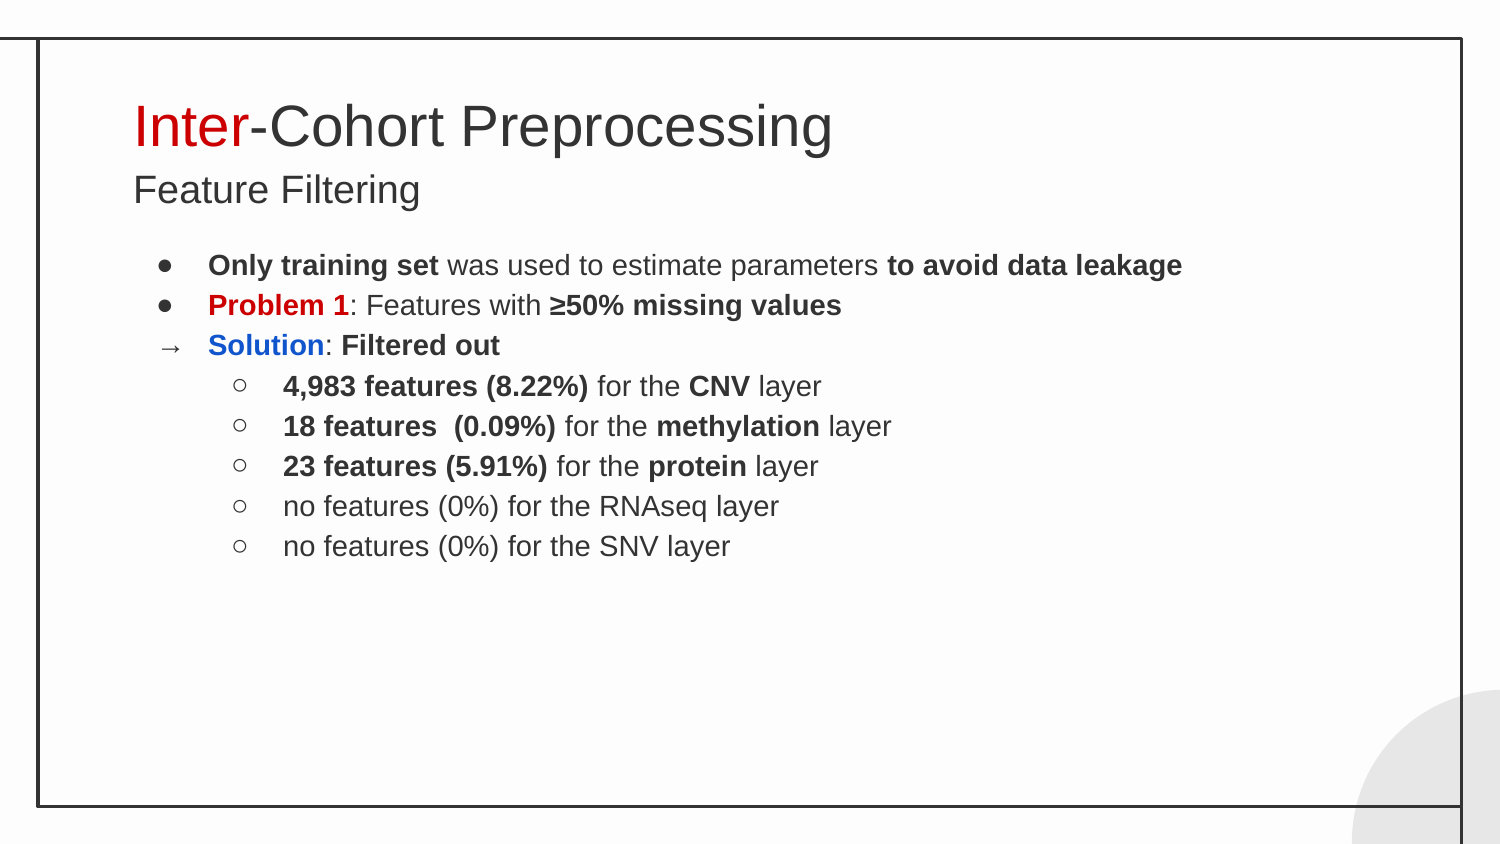

Inter-Cohort Preprocessing
Feature Filtering
Only training set was used to estimate parameters to avoid data leakage
Problem 1: Features with ≥50% missing values
Solution: Filtered out
4,983 features (8.22%) for the CNV layer
18 features  (0.09%) for the methylation layer
23 features (5.91%) for the protein layer
no features (0%) for the RNAseq layer
no features (0%) for the SNV layer